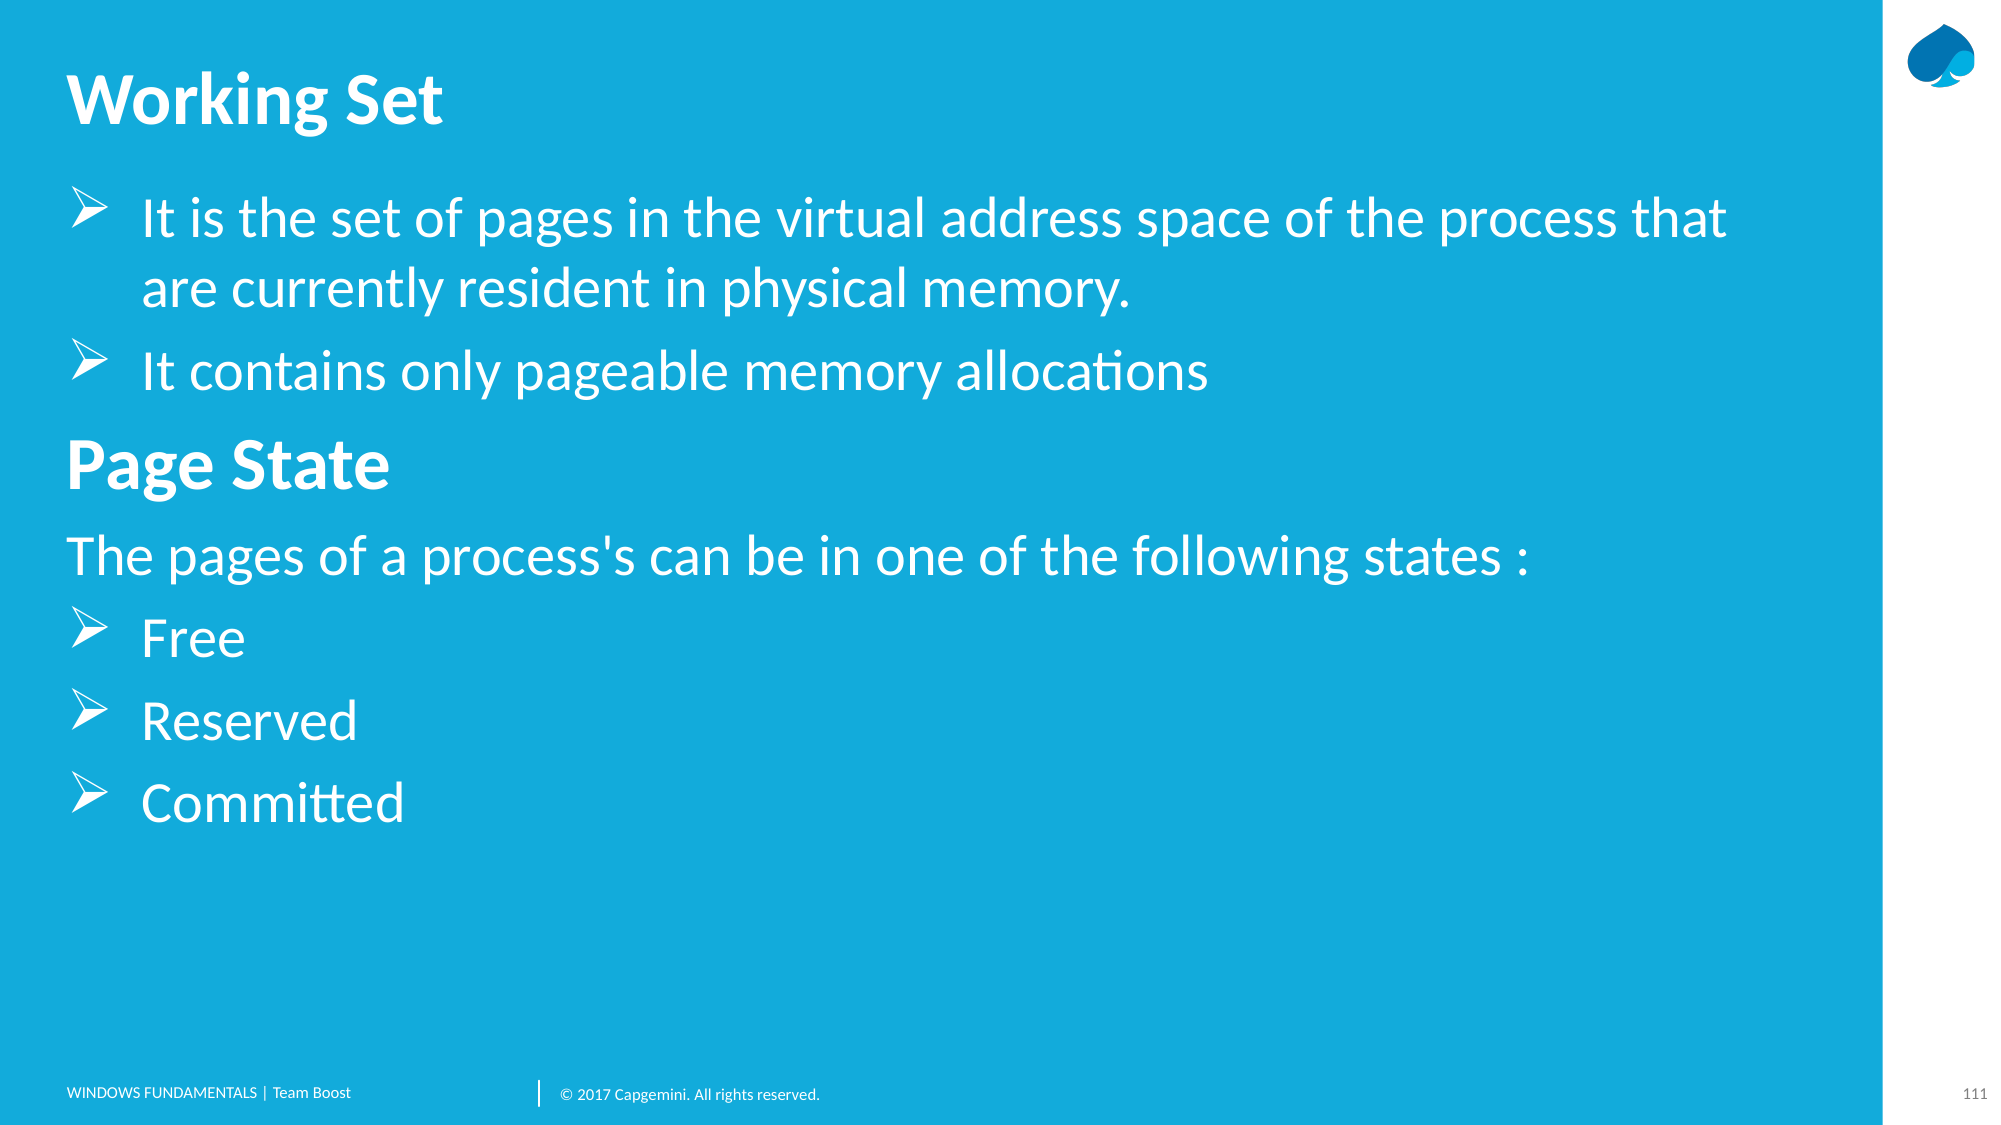

# Working Set
It is the set of pages in the virtual address space of the process that are currently resident in physical memory.
It contains only pageable memory allocations
Page State
The pages of a process's can be in one of the following states :
Free
Reserved
Committed